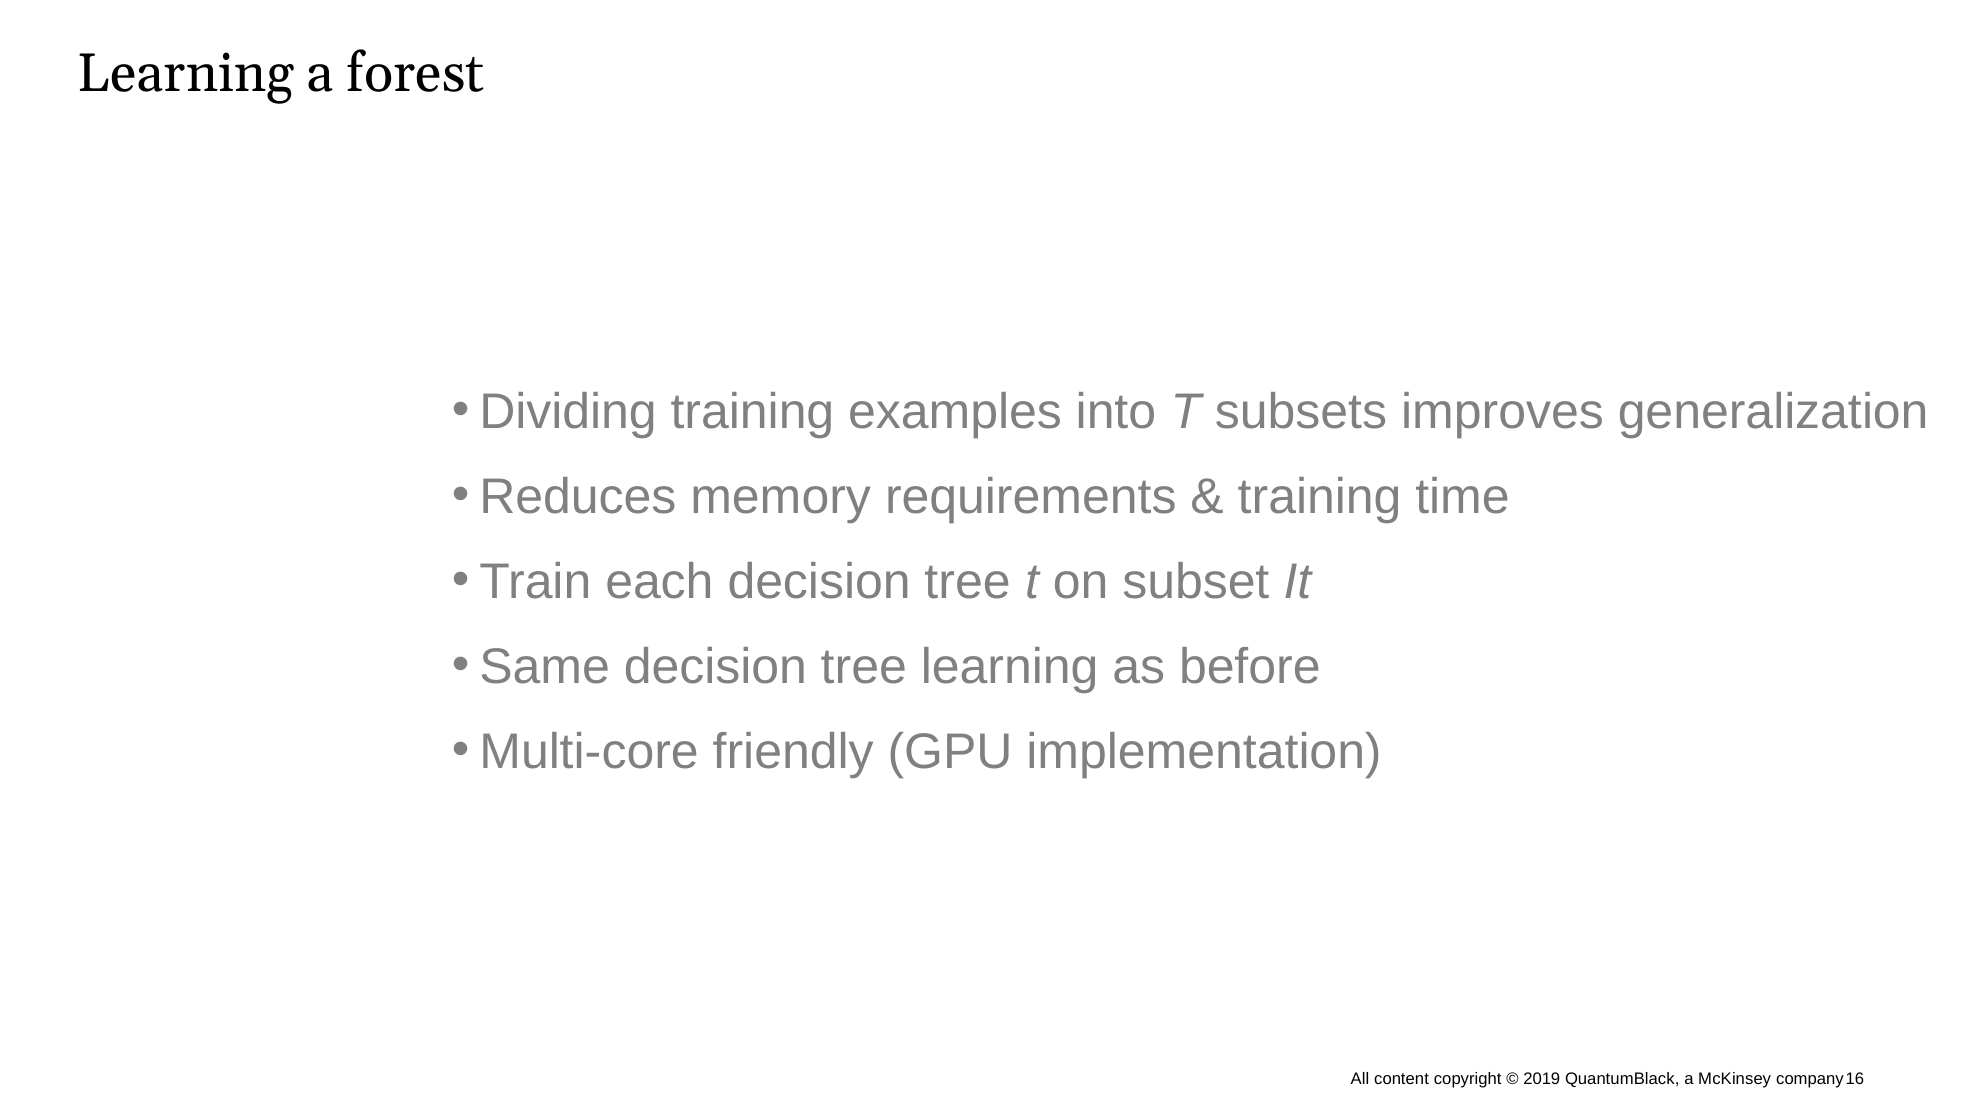

# Learning a forest
Dividing training examples into T subsets improves generalization
Reduces memory requirements & training time
Train each decision tree t on subset It
Same decision tree learning as before
Multi-core friendly (GPU implementation)